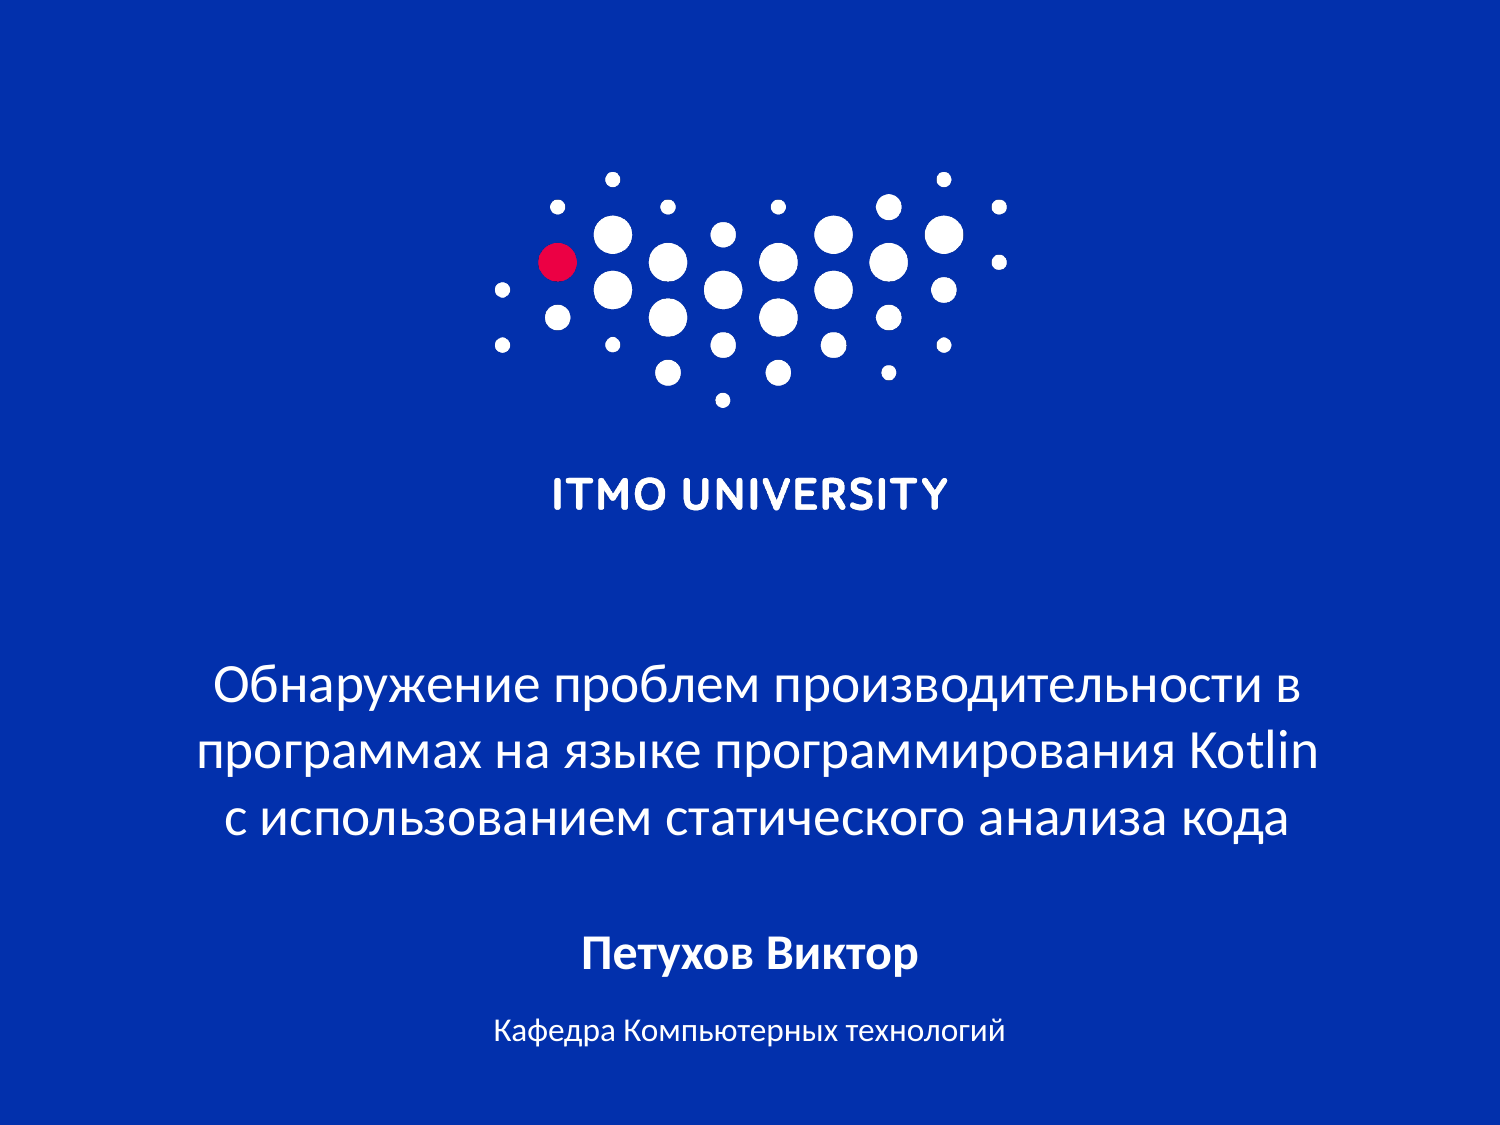

# Обнаружение проблем производительности в программах на языке программирования Kotlin с использованием статического анализа кода
Петухов Виктор
Кафедра Компьютерных технологий